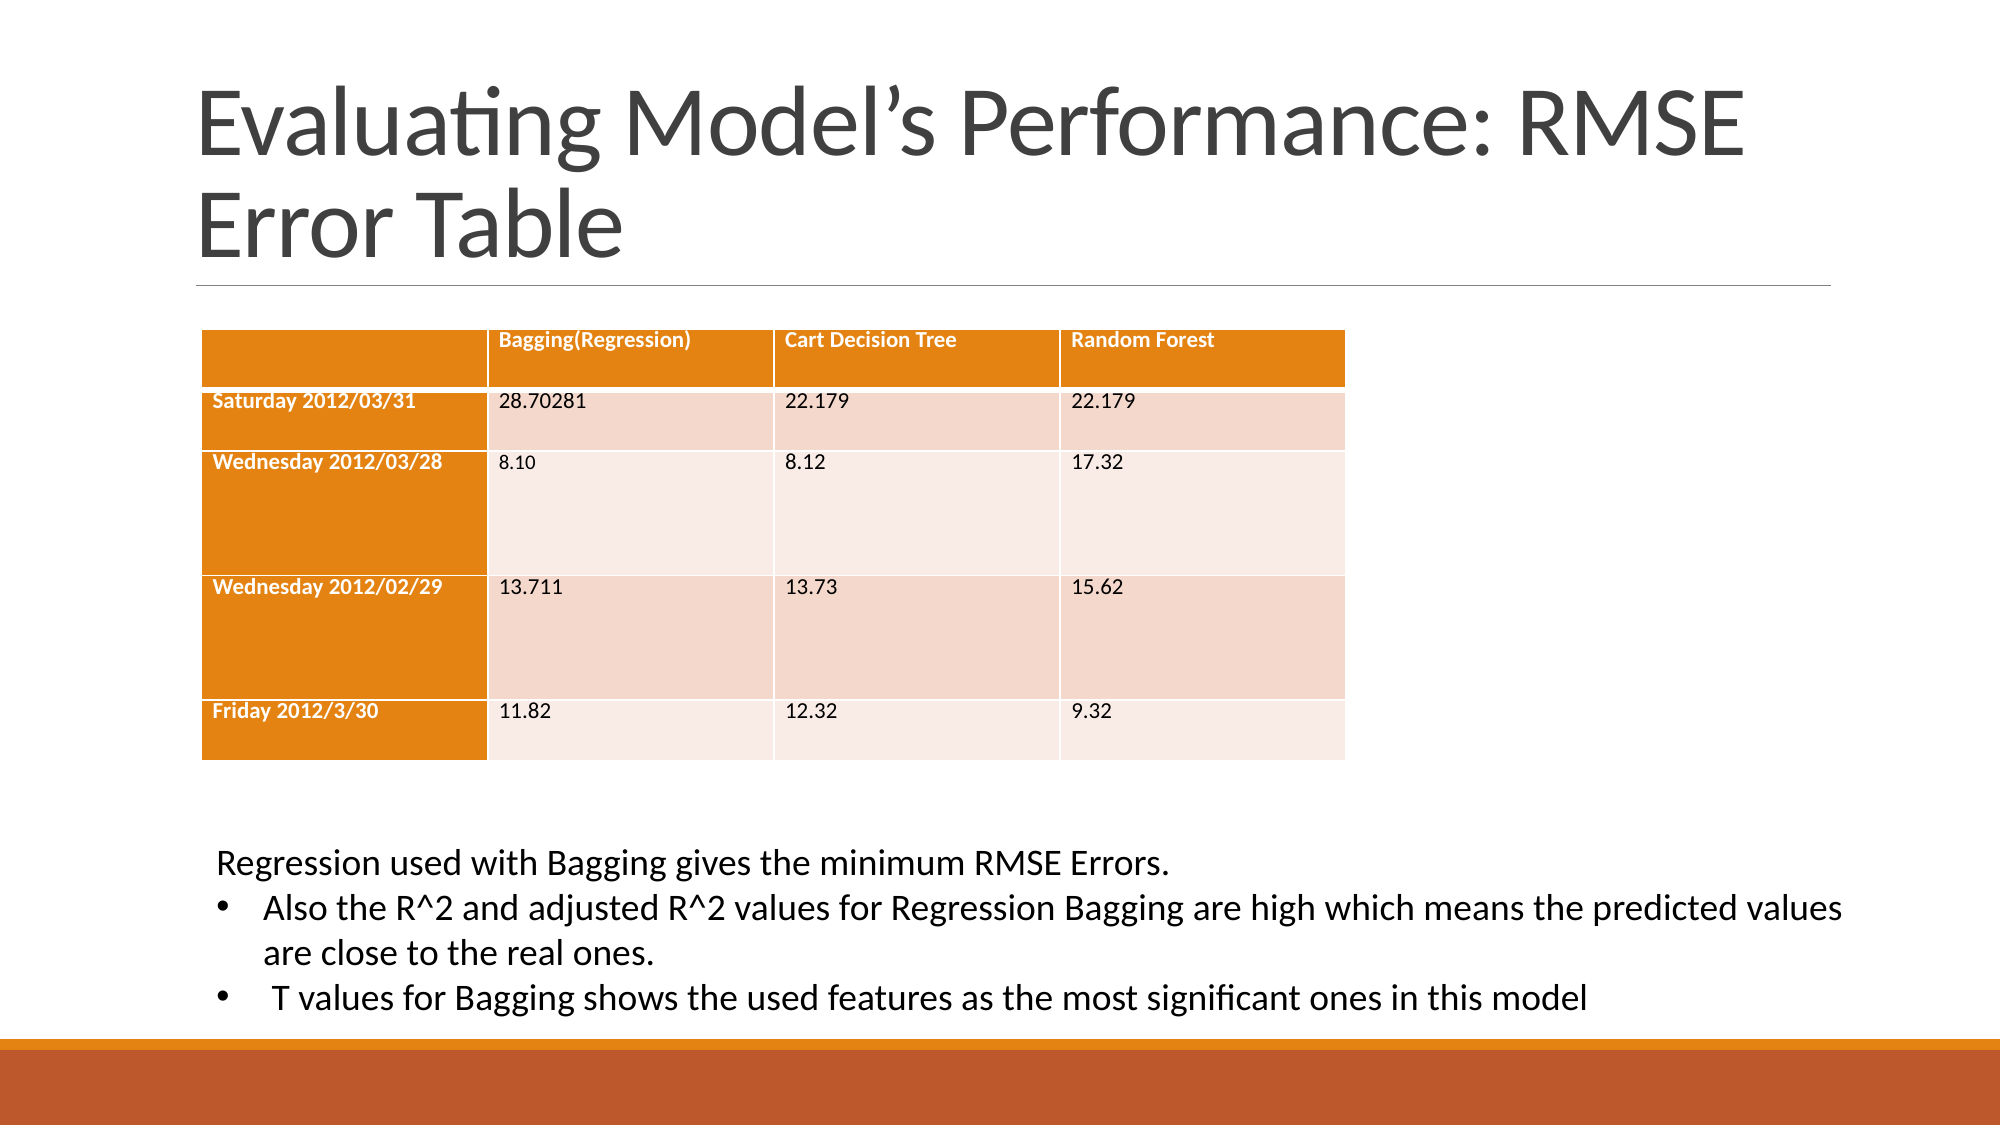

# Evaluating Model’s Performance: RMSE Error Table
|  | Bagging(Regression) | Cart Decision Tree | Random Forest |
| --- | --- | --- | --- |
| Saturday 2012/03/31 | 28.70281 | 22.179 | 22.179 |
| Wednesday 2012/03/28 | 8.10 | 8.12 | 17.32 |
| Wednesday 2012/02/29 | 13.711 | 13.73 | 15.62 |
| Friday 2012/3/30 | 11.82 | 12.32 | 9.32 |
Regression used with Bagging gives the minimum RMSE Errors.
Also the R^2 and adjusted R^2 values for Regression Bagging are high which means the predicted values are close to the real ones.
 T values for Bagging shows the used features as the most significant ones in this model